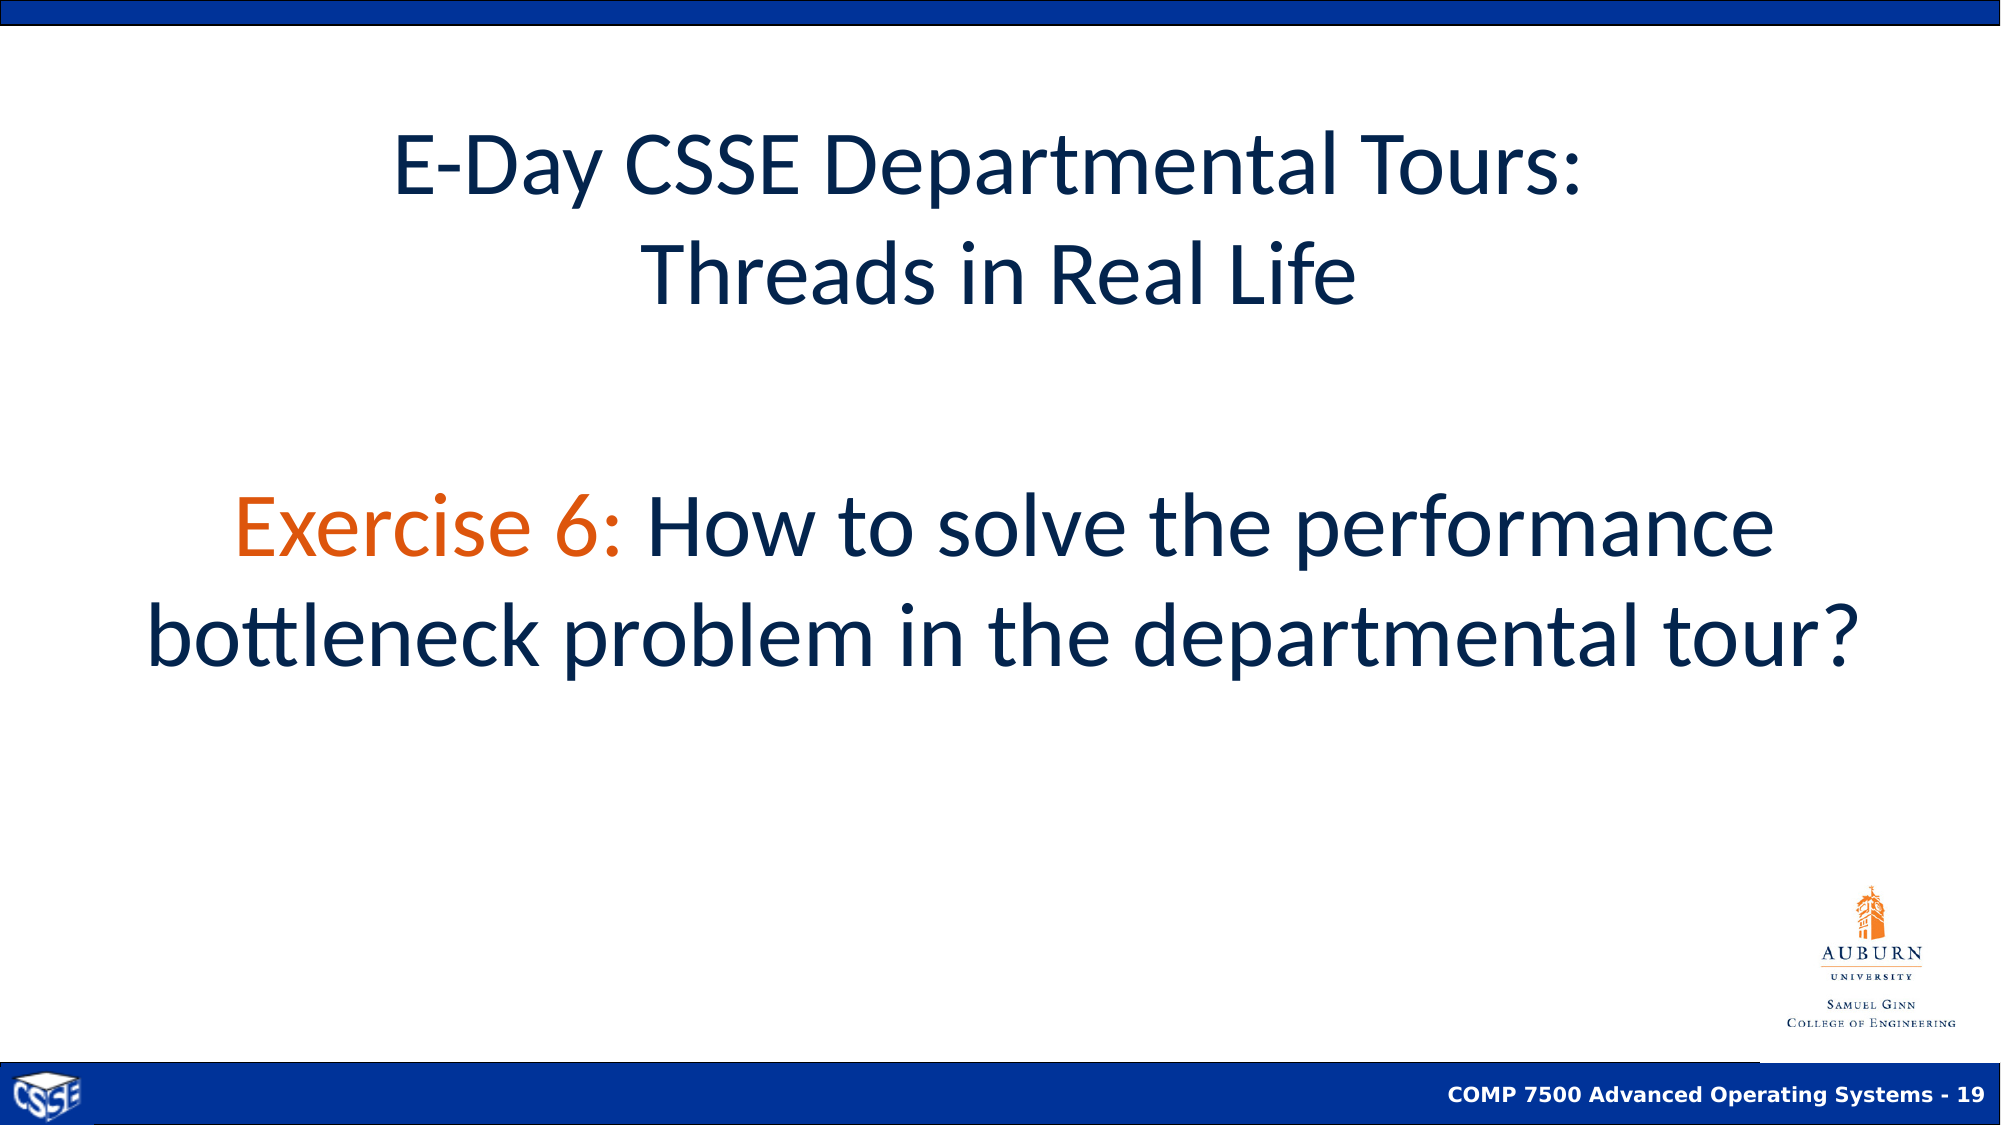

# E-Day CSSE Departmental Tours: Threads in Real Life
Exercise 6: How to solve the performance bottleneck problem in the departmental tour?